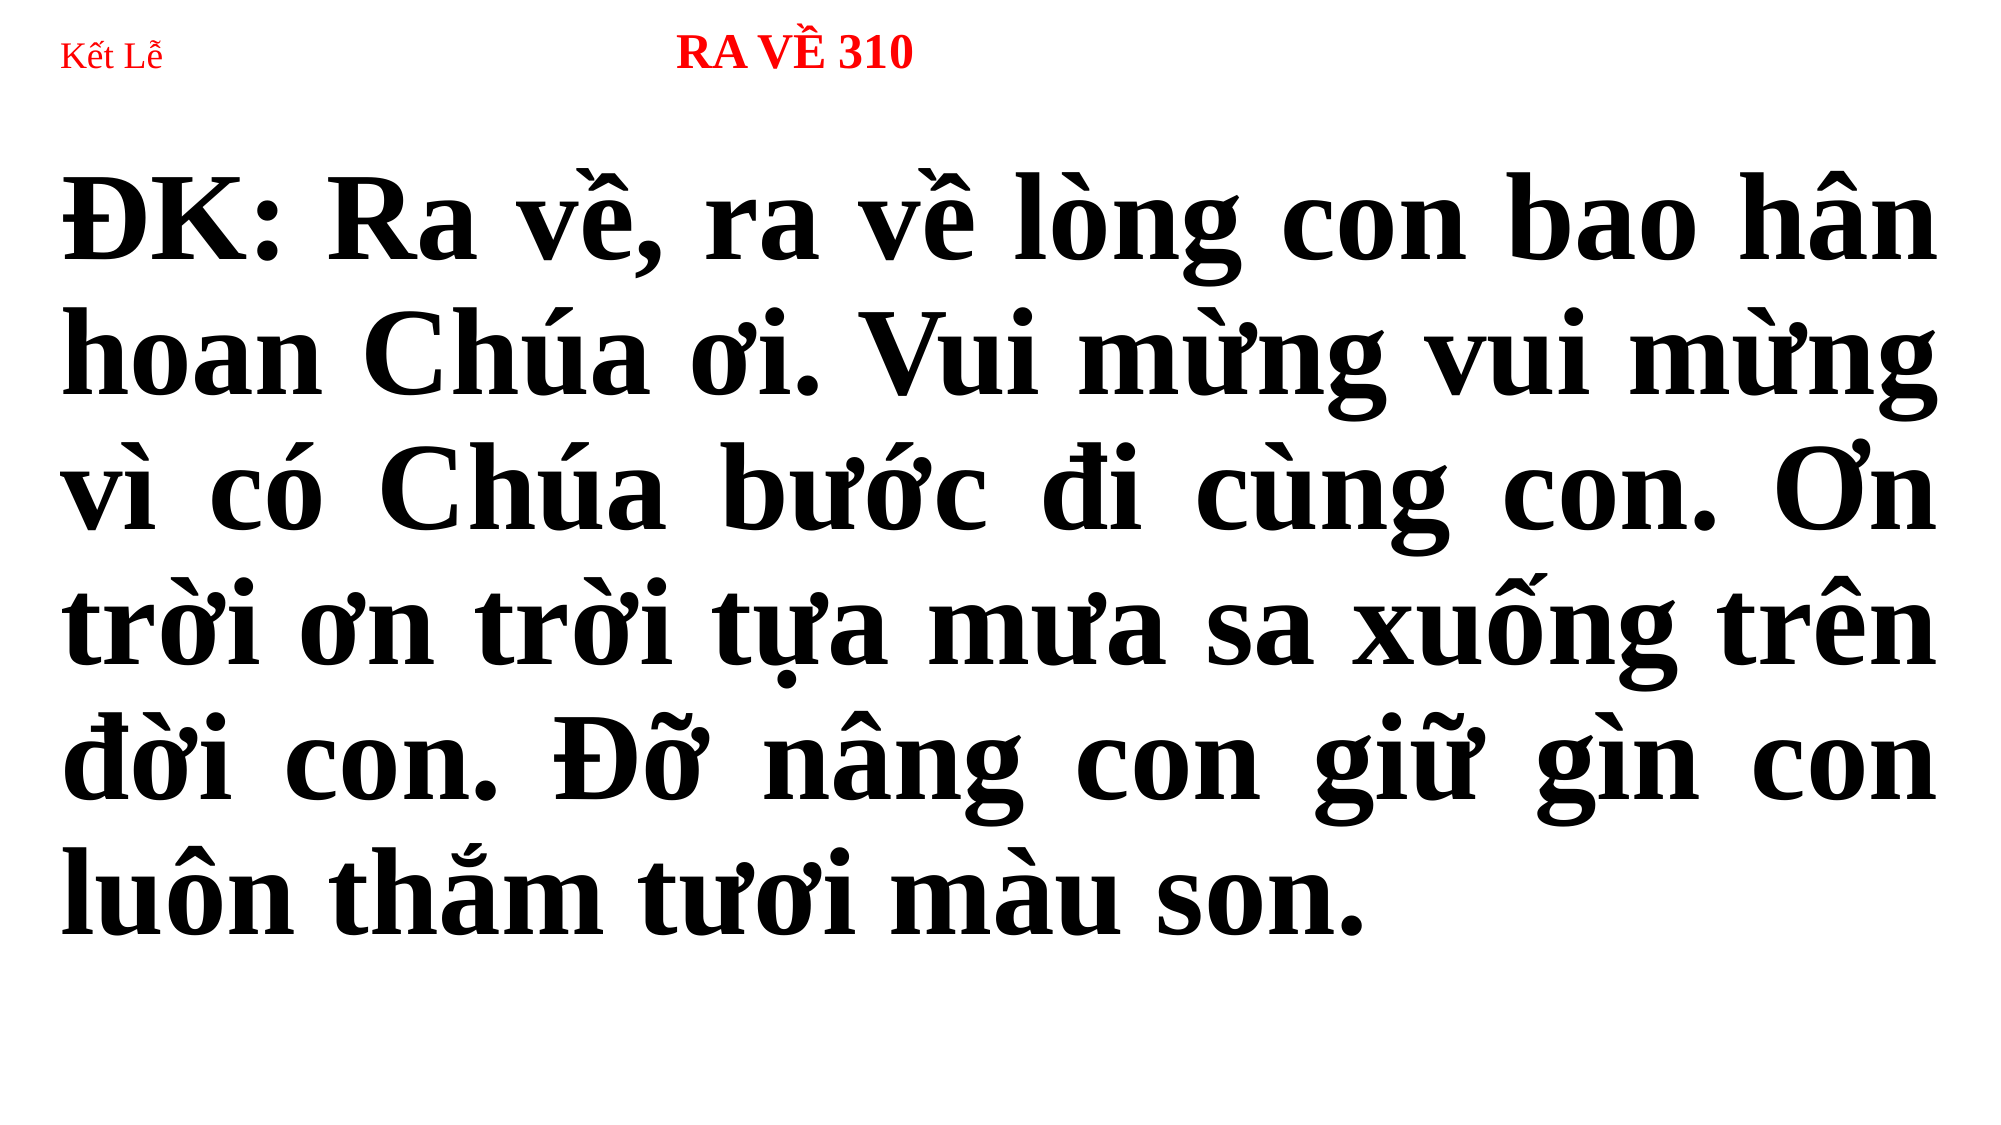

# Kết Lễ                                                      RA VỀ 310
ĐK: Ra về, ra về lòng con bao hân hoan Chúa ơi. Vui mừng vui mừng vì có Chúa bước đi cùng con. Ơn trời ơn trời tựa mưa sa xuống trên đời con. Đỡ nâng con giữ gìn con luôn thắm tươi màu son.